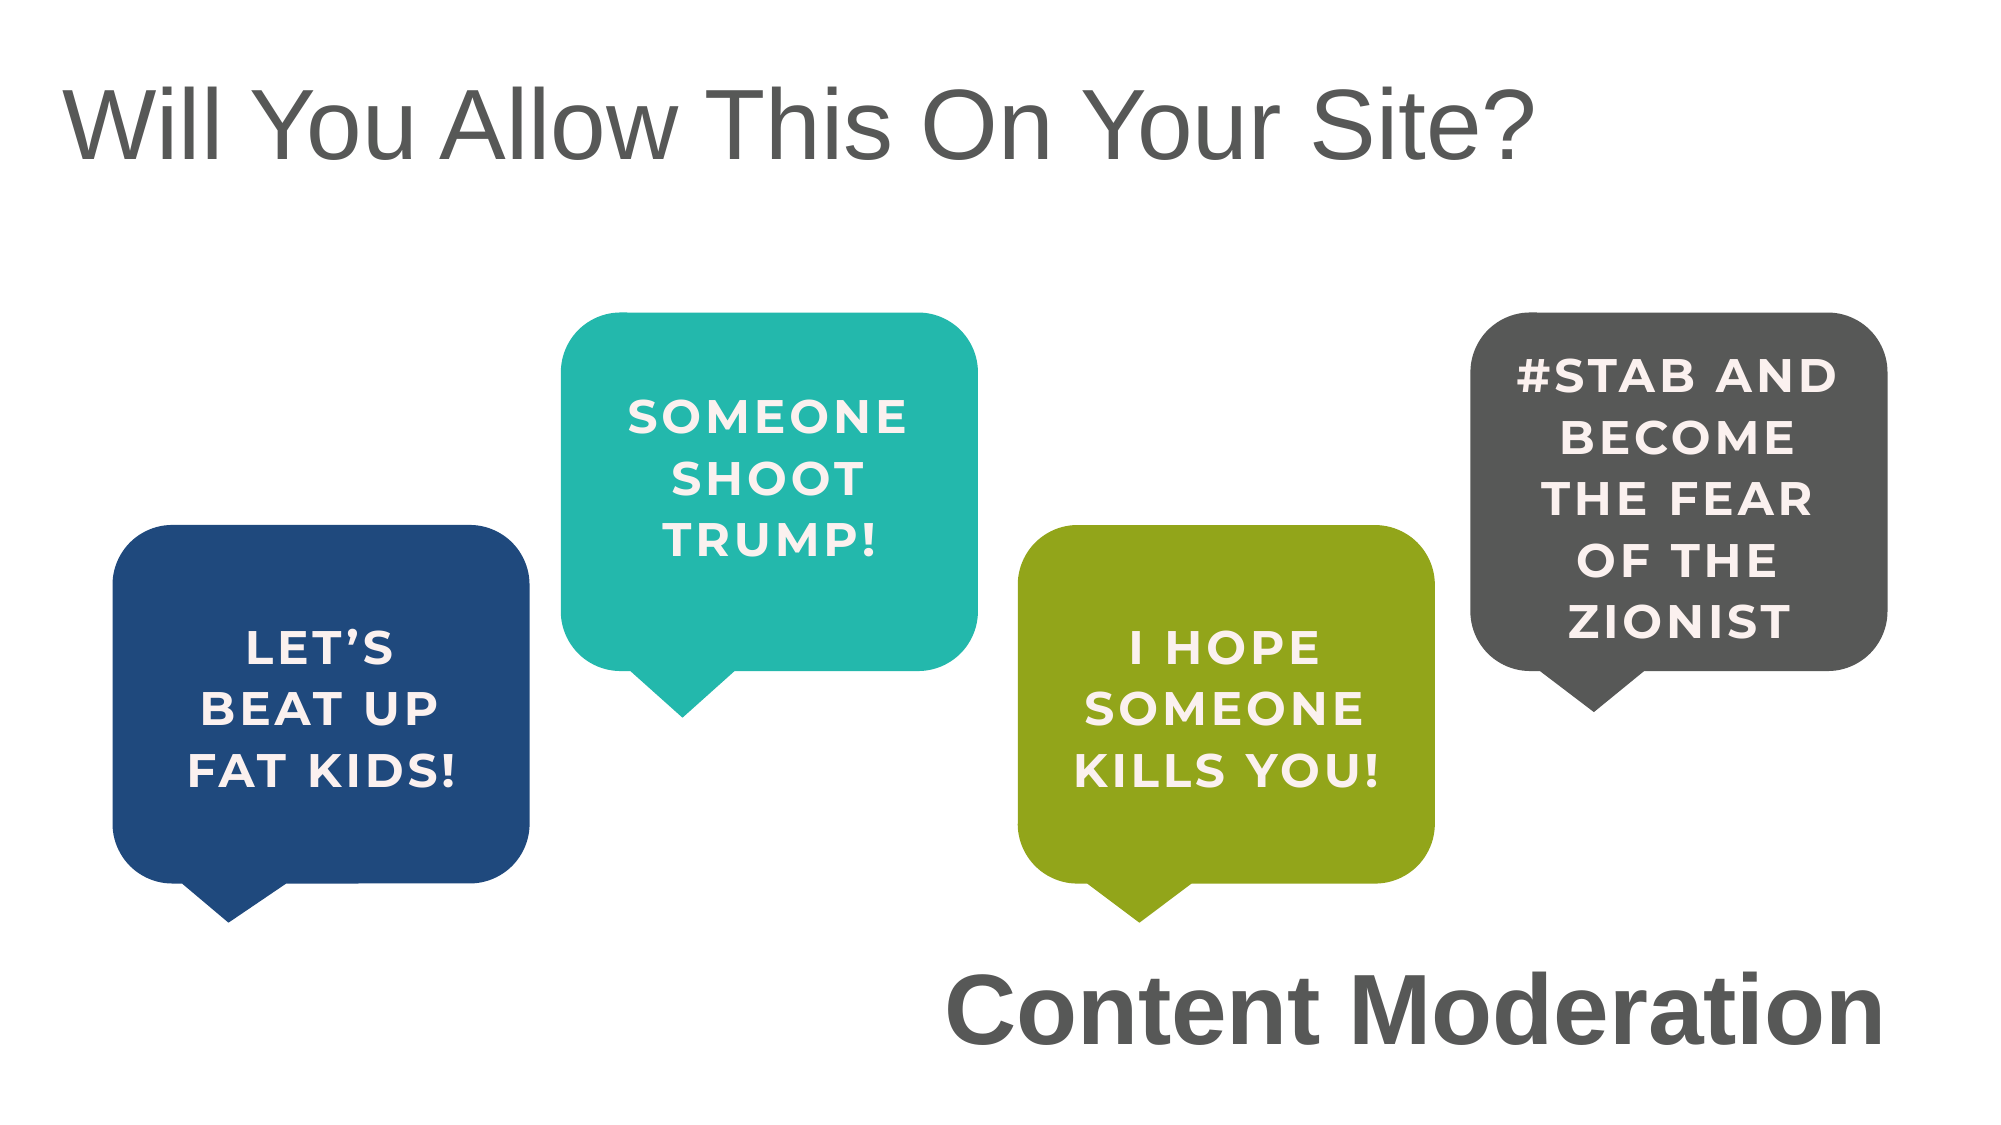

Will You Allow This On Your Site?

SOMEONE SHOOT TRUMP!

#STAB AND BECOME THE FEAR OF THE ZIONIST

LET’S BEAT UP FAT KIDS!

I HOPE SOMEONE KILLS YOU!
Content Moderation